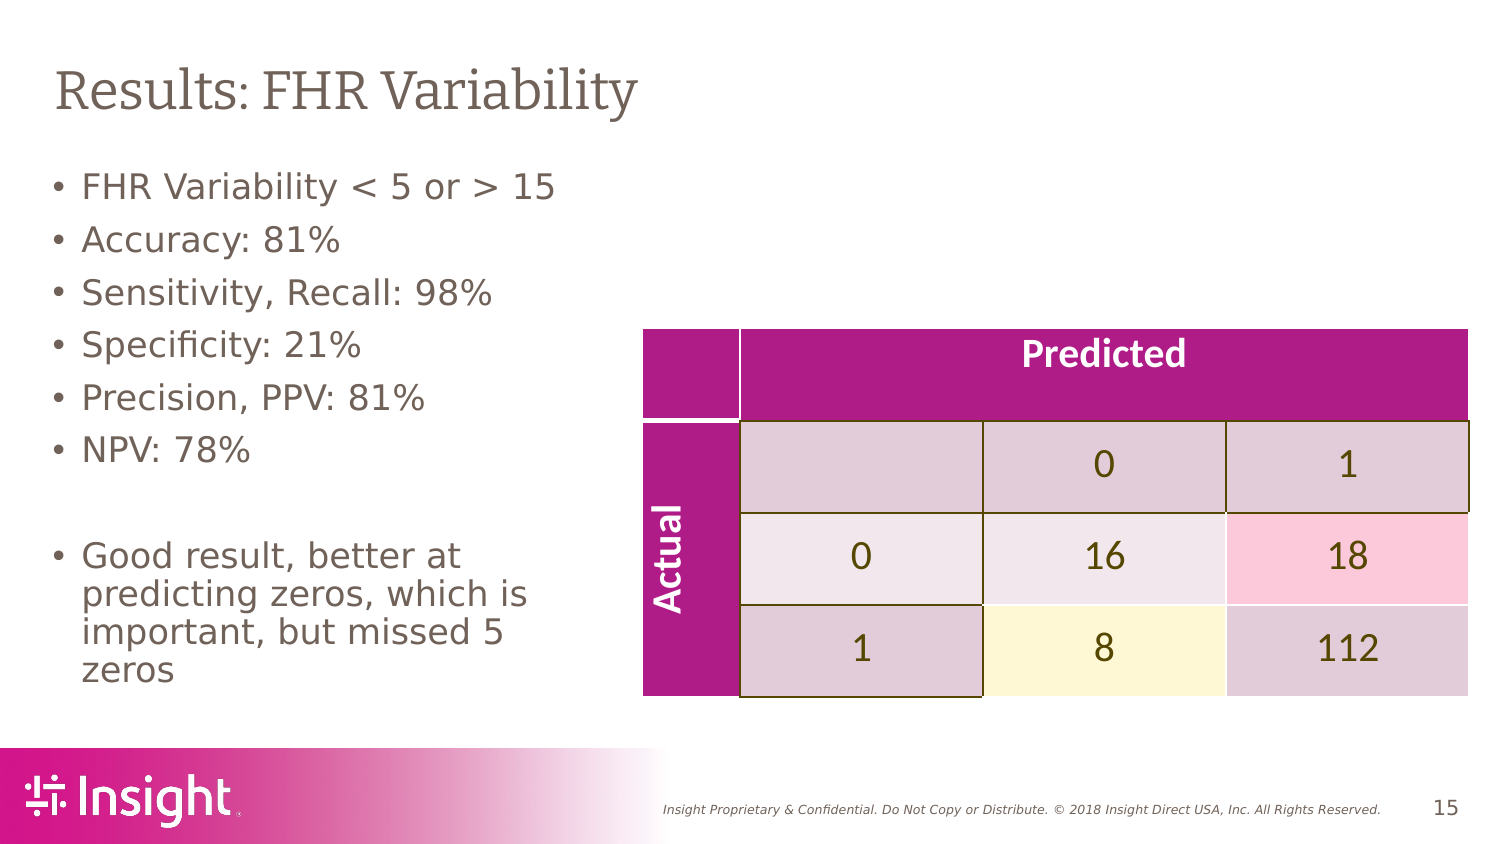

# Results: FHR Variability
FHR Variability < 5 or > 15
Accuracy: 81%
Sensitivity, Recall: 98%
Specificity: 21%
Precision, PPV: 81%
NPV: 78%

Good result, better at
predicting zeros, which is
important, but missed 5
zeros
|  | Predicted |  |  |
| --- | --- | --- | --- |
| Actual |  | 0 | 1 |
|  | 0 | 16 | 18 |
|  | 1 | 8 | 112 |